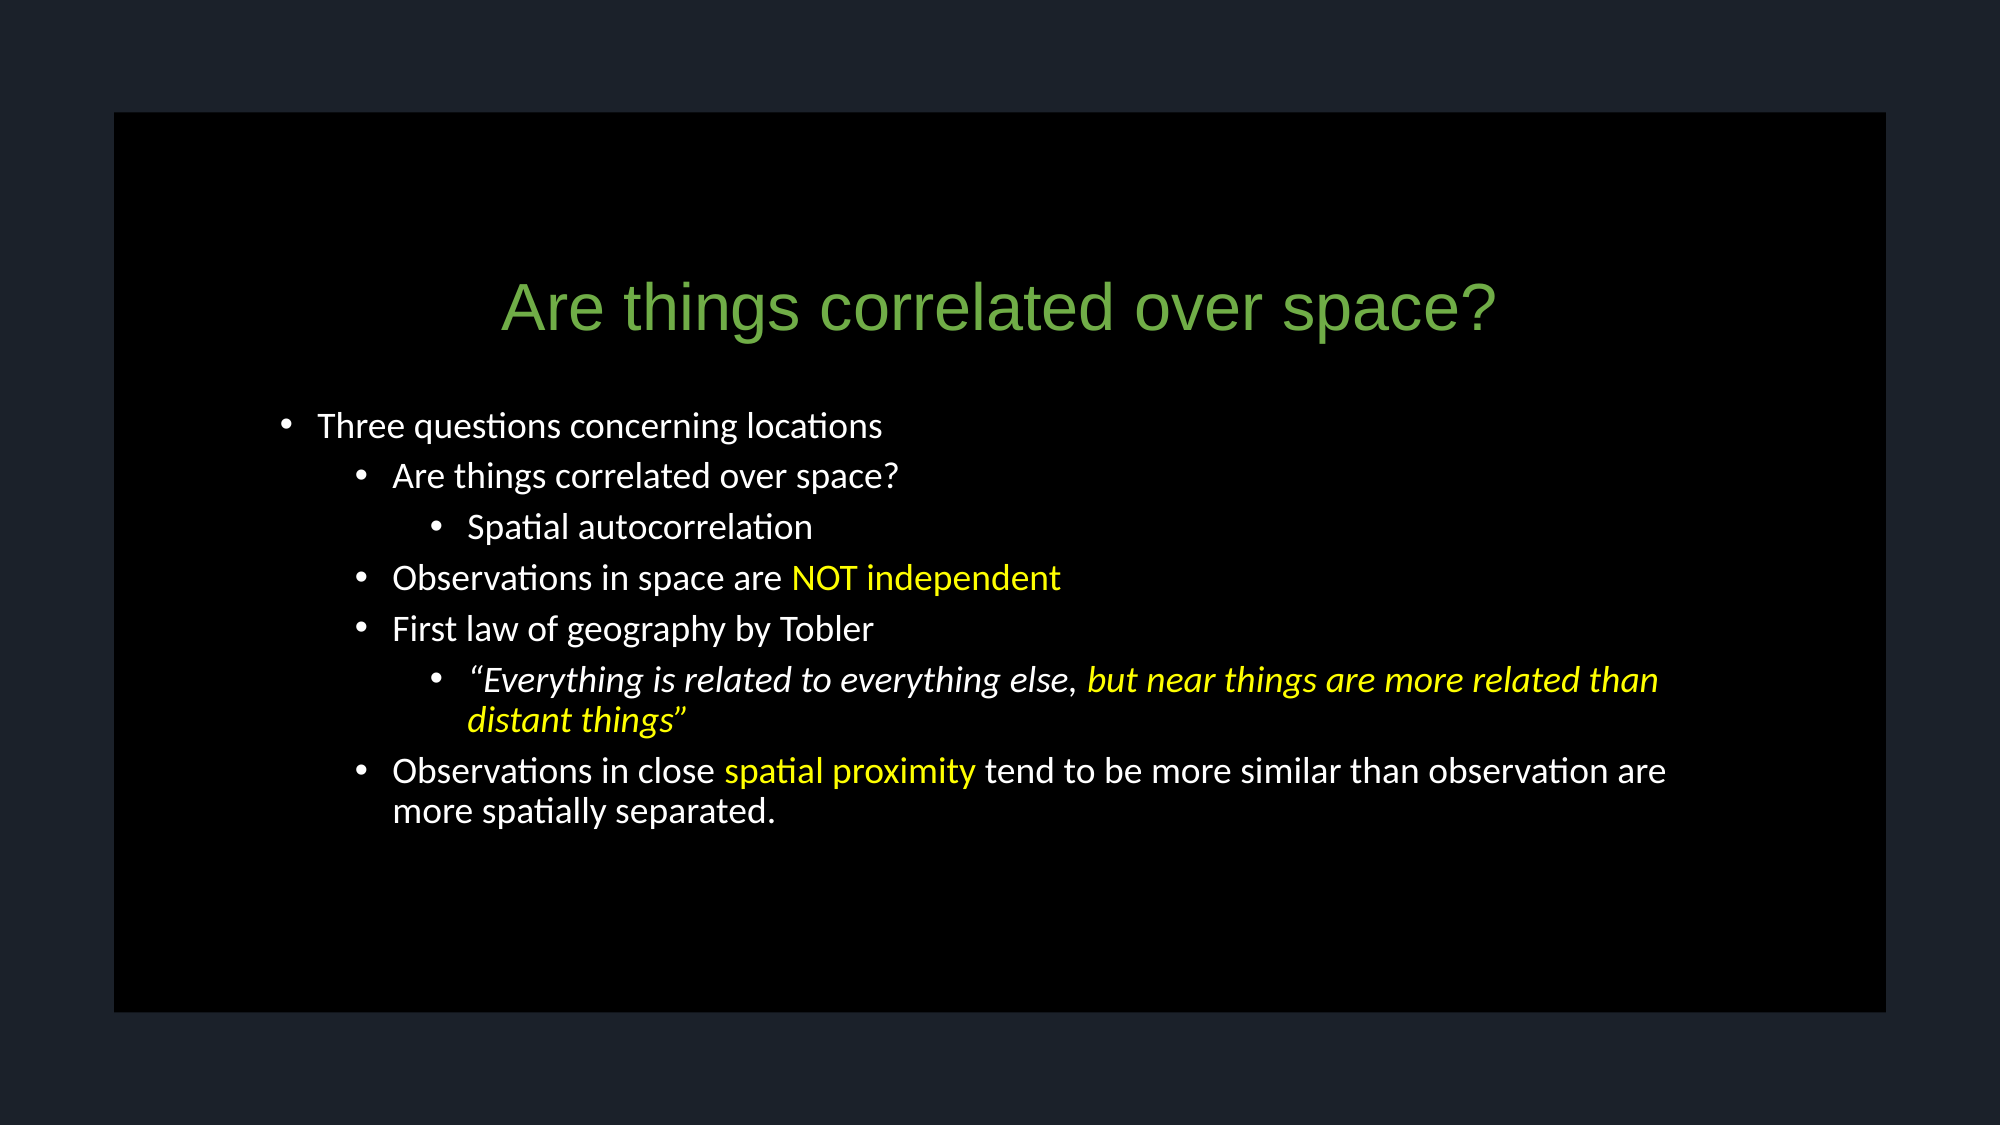

# Are things correlated over space?
Three questions concerning locations
Are things correlated over space?
Spatial autocorrelation
Observations in space are NOT independent
First law of geography by Tobler
“Everything is related to everything else, but near things are more related than distant things”
Observations in close spatial proximity tend to be more similar than observation are more spatially separated.